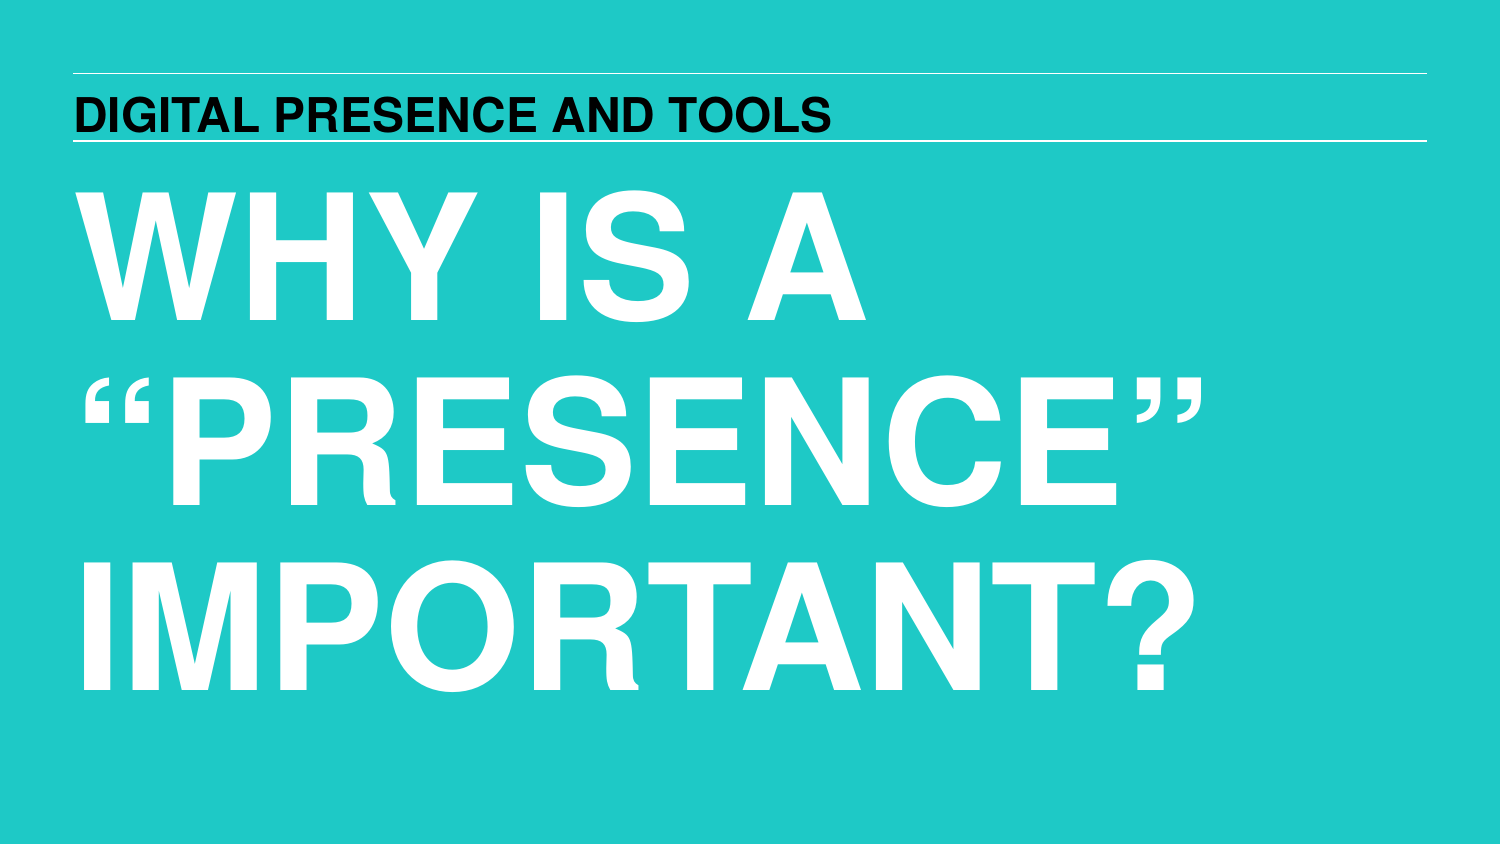

DIGITAL PRESENCE AND TOOLS
WHY IS A “PRESENCE” IMPORTANT?